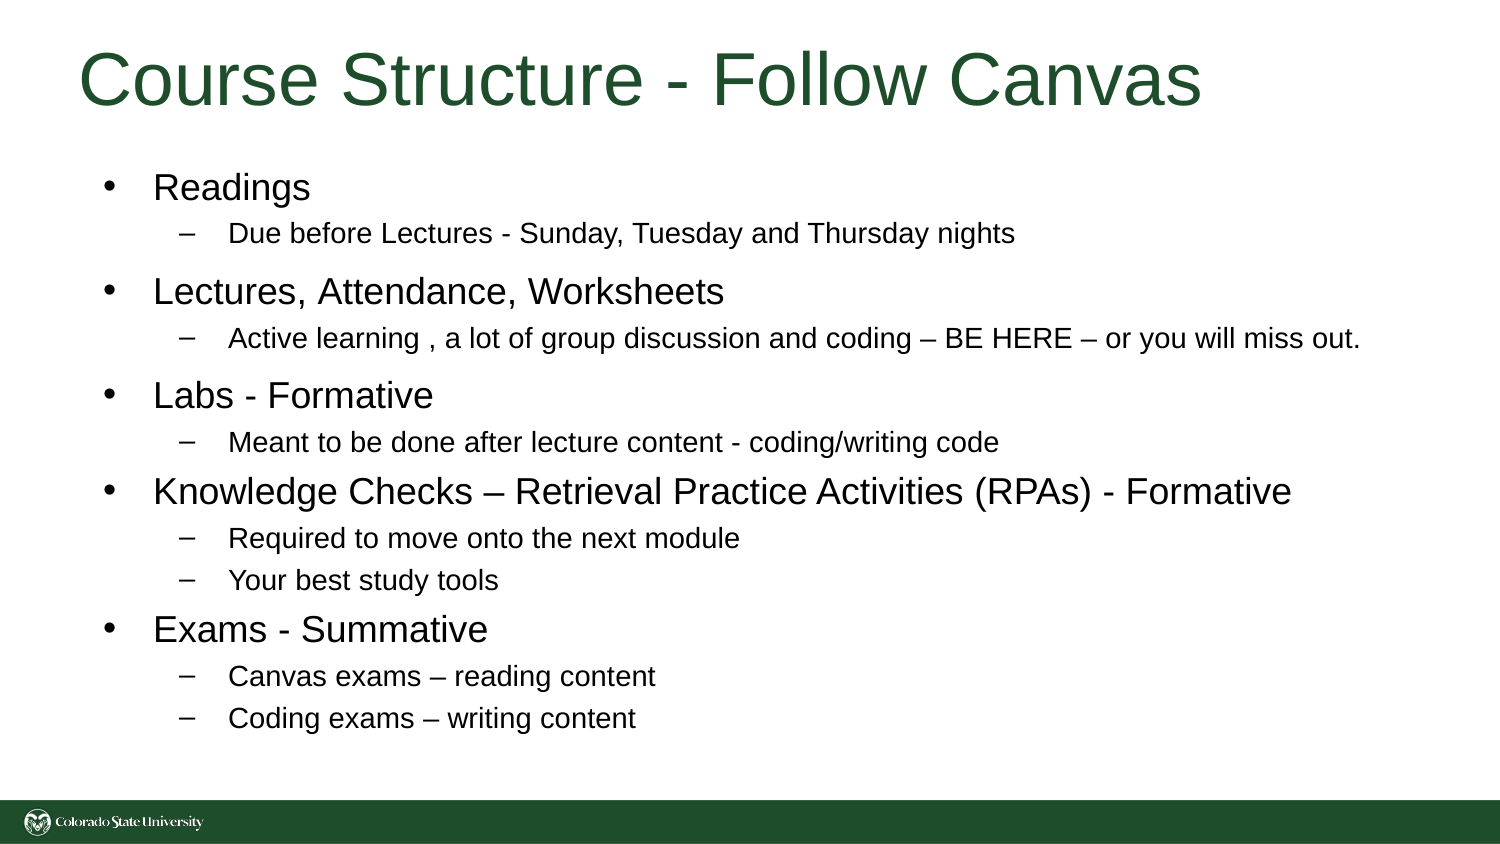

# Course Structure - Follow Canvas
Readings
Due before Lectures - Sunday, Tuesday and Thursday nights
Lectures, Attendance, Worksheets
Active learning , a lot of group discussion and coding – BE HERE – or you will miss out.
Labs - Formative
Meant to be done after lecture content - coding/writing code
Knowledge Checks – Retrieval Practice Activities (RPAs) - Formative
Required to move onto the next module
Your best study tools
Exams - Summative
Canvas exams – reading content
Coding exams – writing content